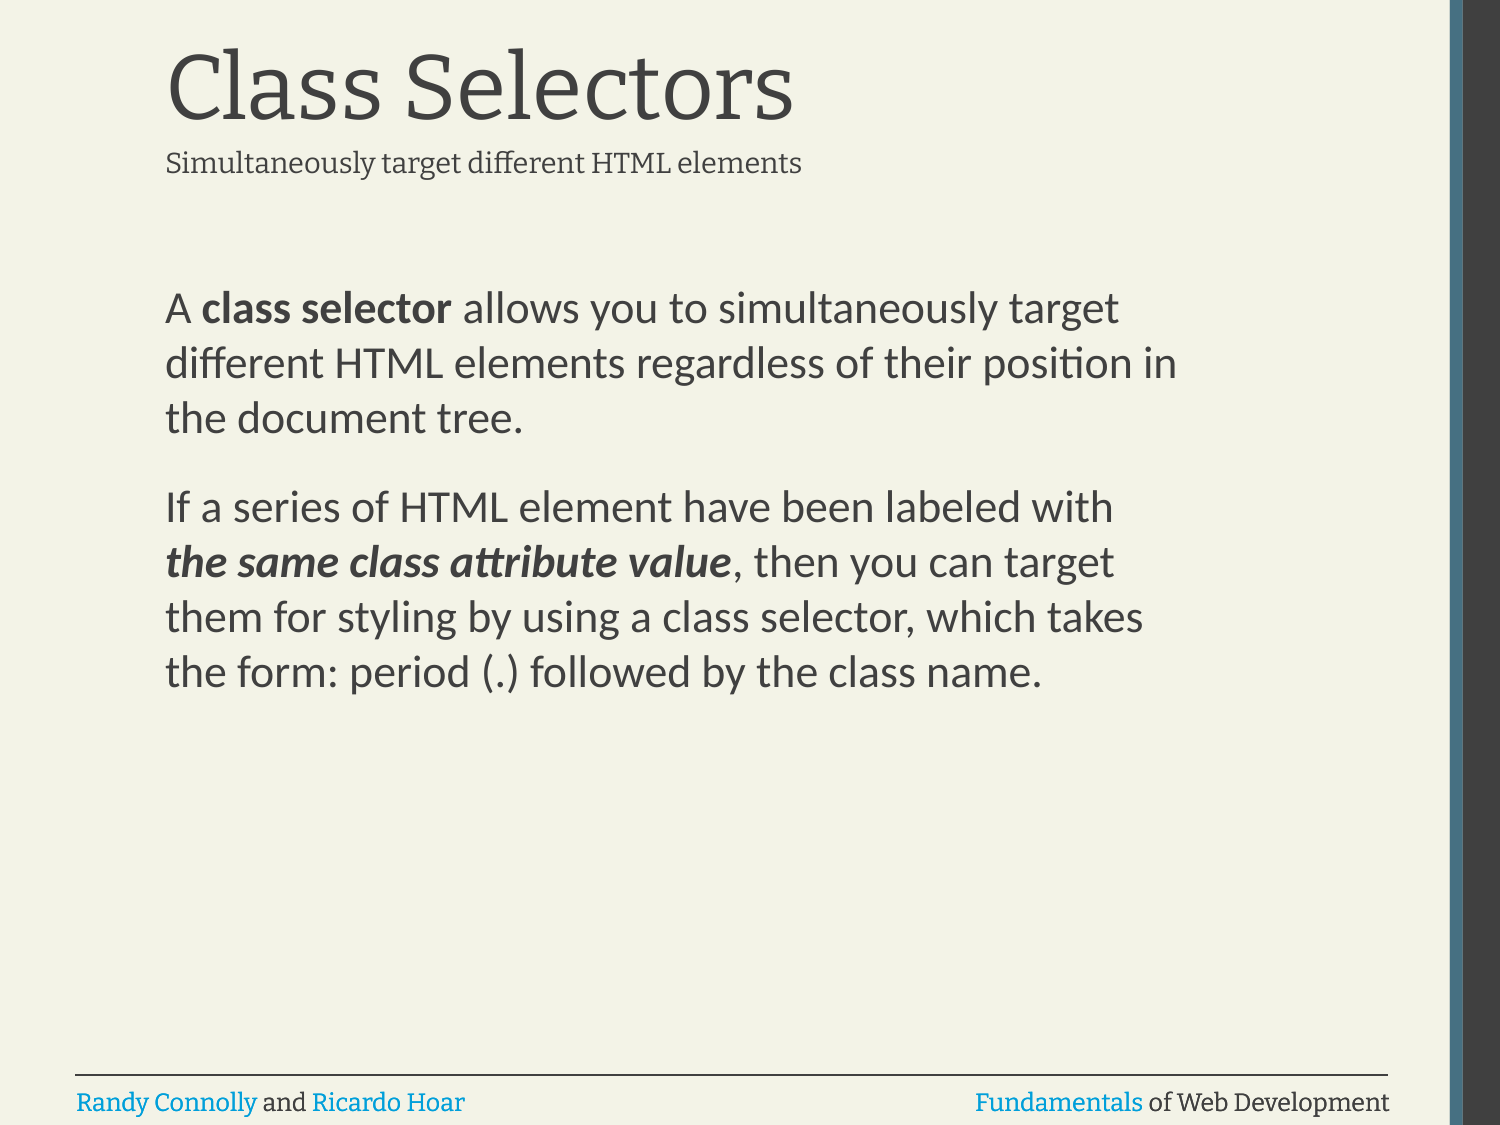

# Class Selectors
Simultaneously target different HTML elements
A class selector allows you to simultaneously target different HTML elements regardless of their position in the document tree.
If a series of HTML element have been labeled with the same class attribute value, then you can target them for styling by using a class selector, which takes the form: period (.) followed by the class name.